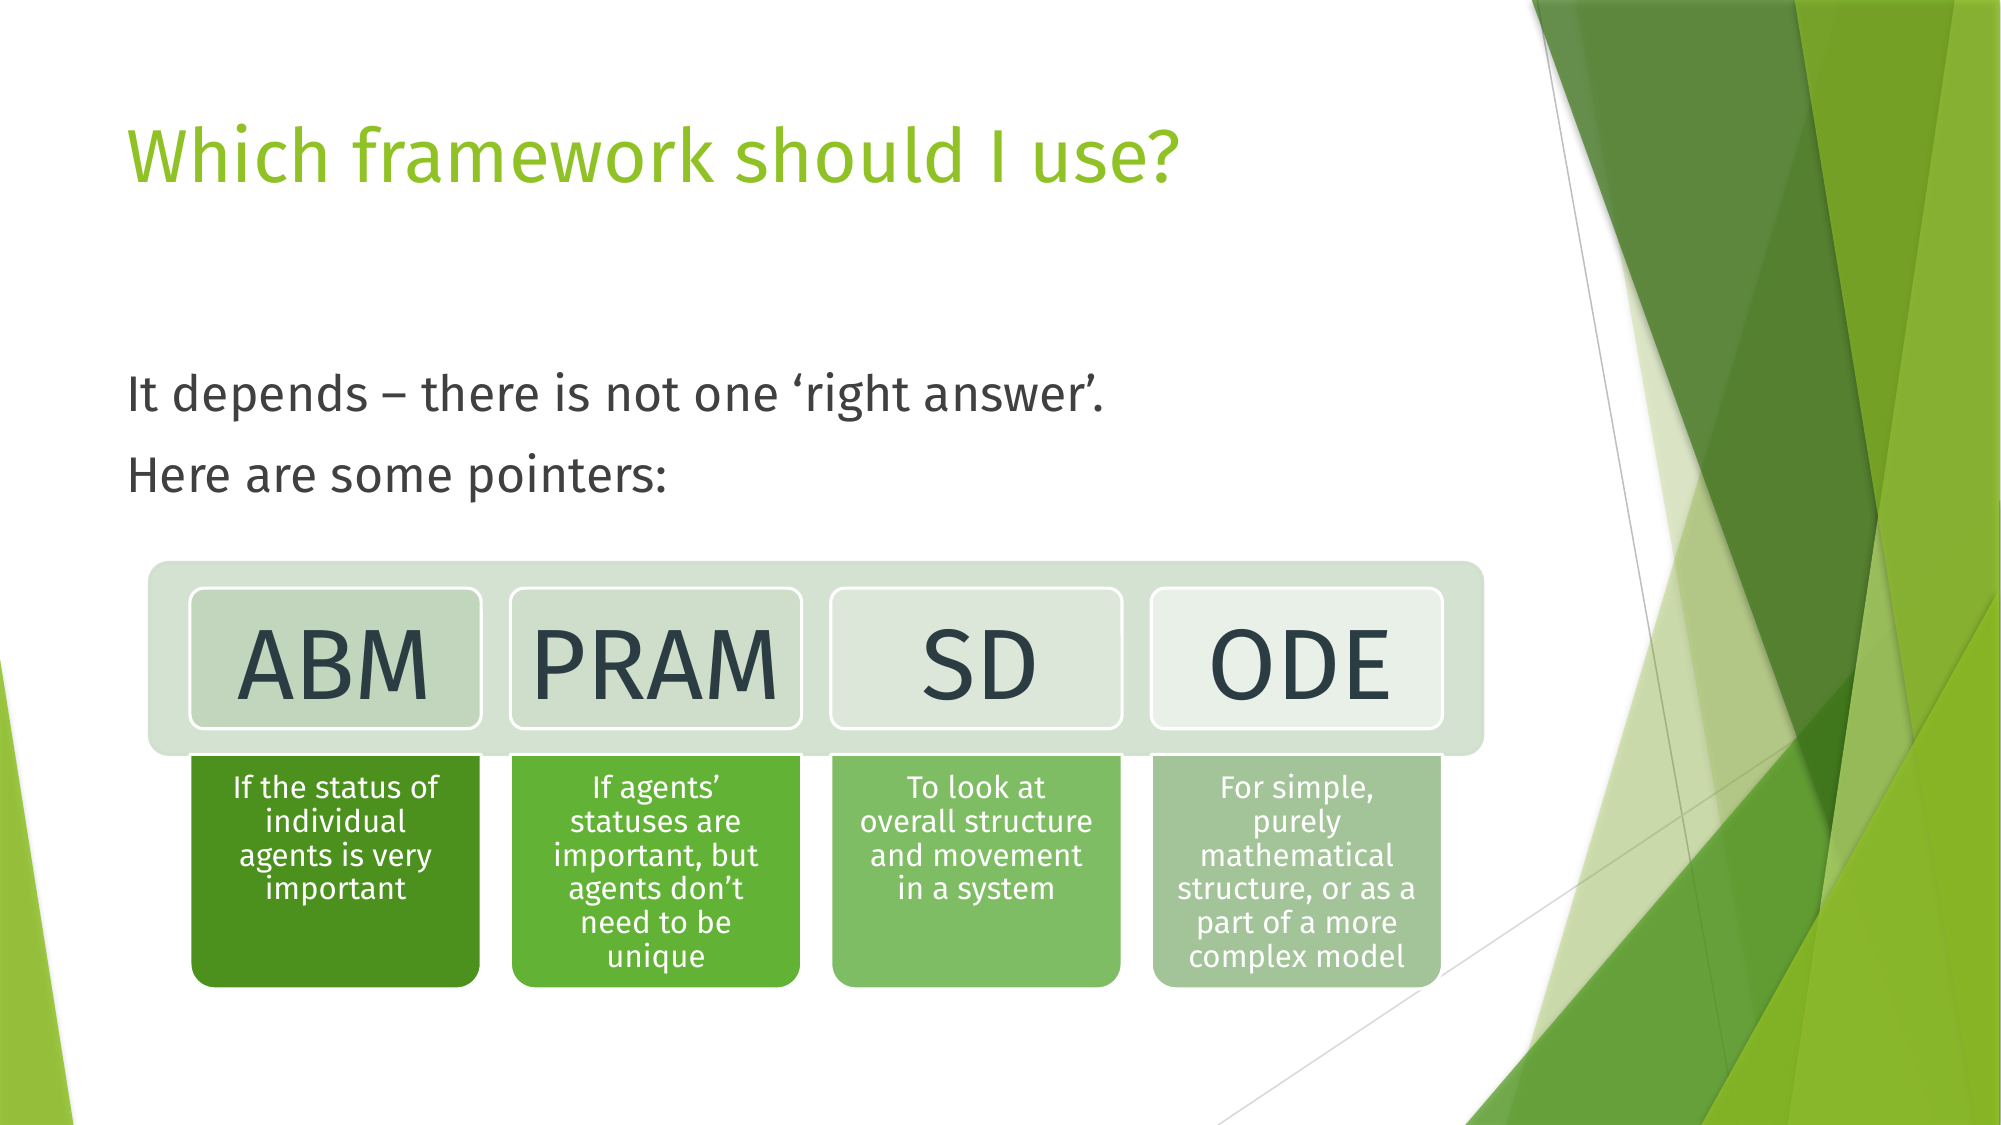

# Which framework should I use?
It depends – there is not one ‘right answer’.
Here are some pointers:

If the status of individual agents is very important
If agents’ statuses are important, but agents don’t need to be unique
To look at overall structure and movement in a system
For simple, purely mathematical structure, or as a part of a more complex model
PRAM
SD
ODE
ABM